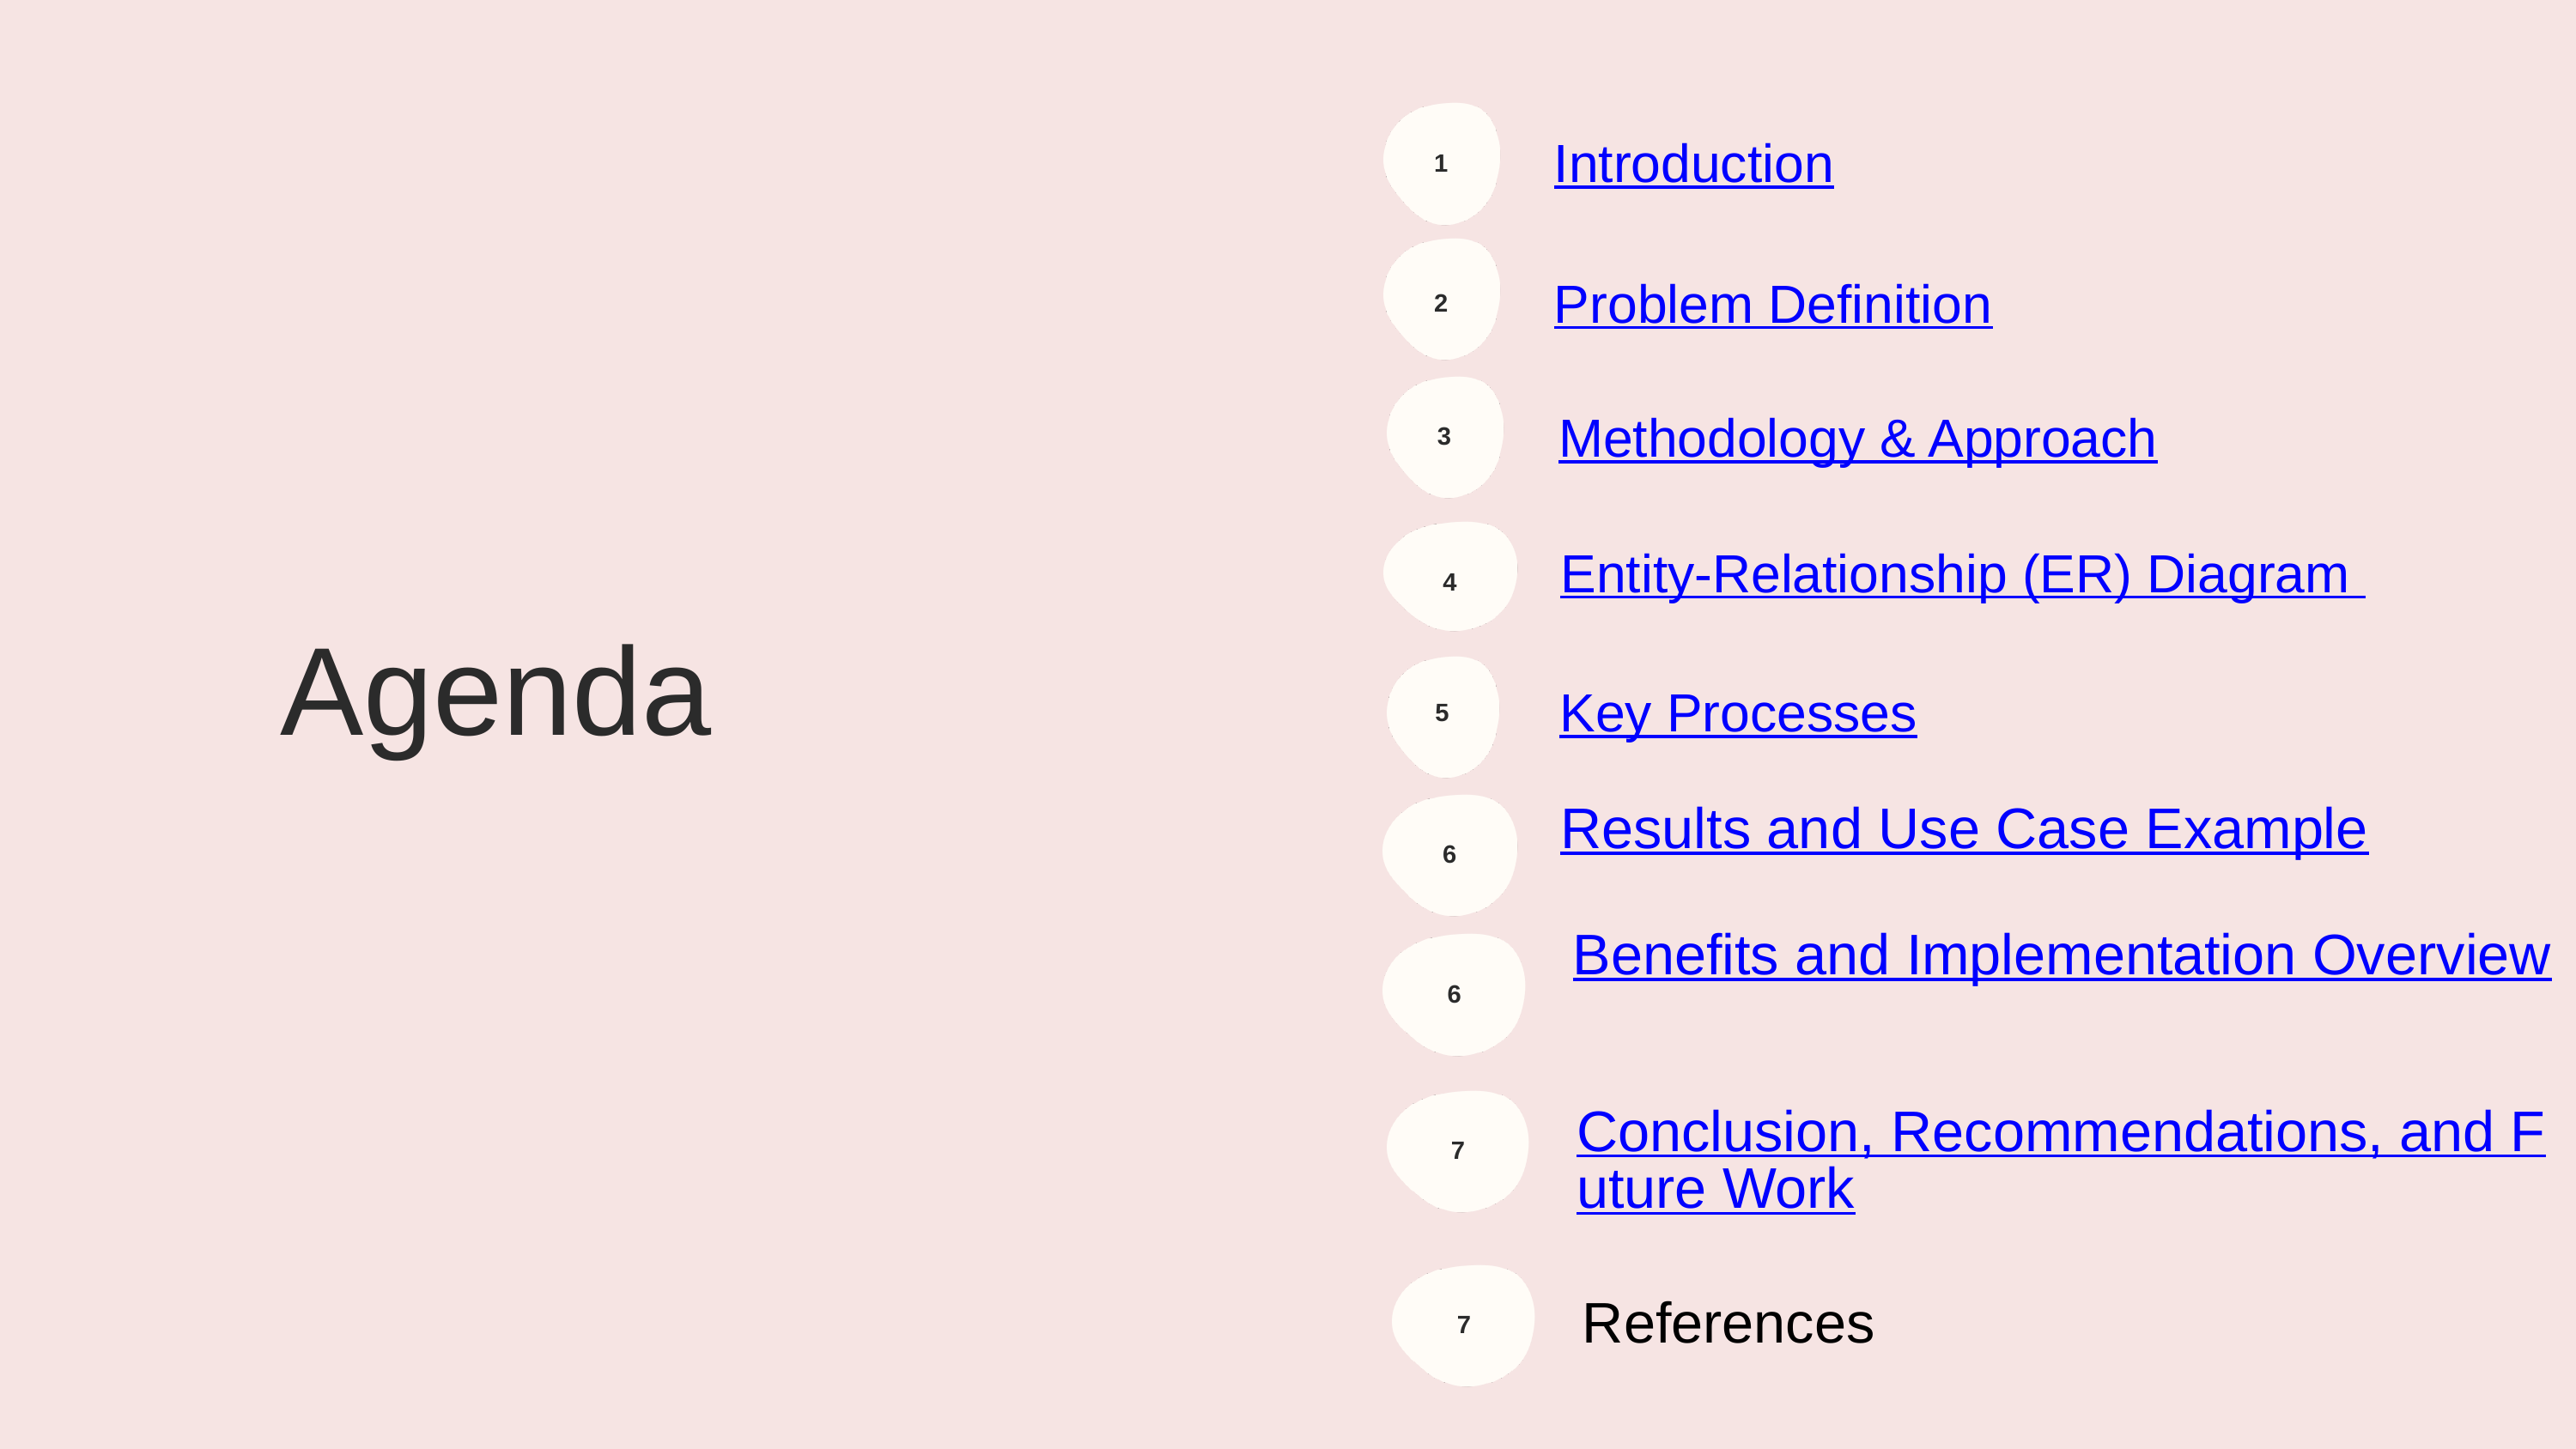

Introduction
1

Problem Definition
2

Methodology & Approach
3

Entity-Relationship (ER) Diagram
4
Agenda

Key Processes
5
Results and Use Case Example

6
Benefits and Implementation Overview

6

Conclusion, Recommendations, and Future Work
7

References
7